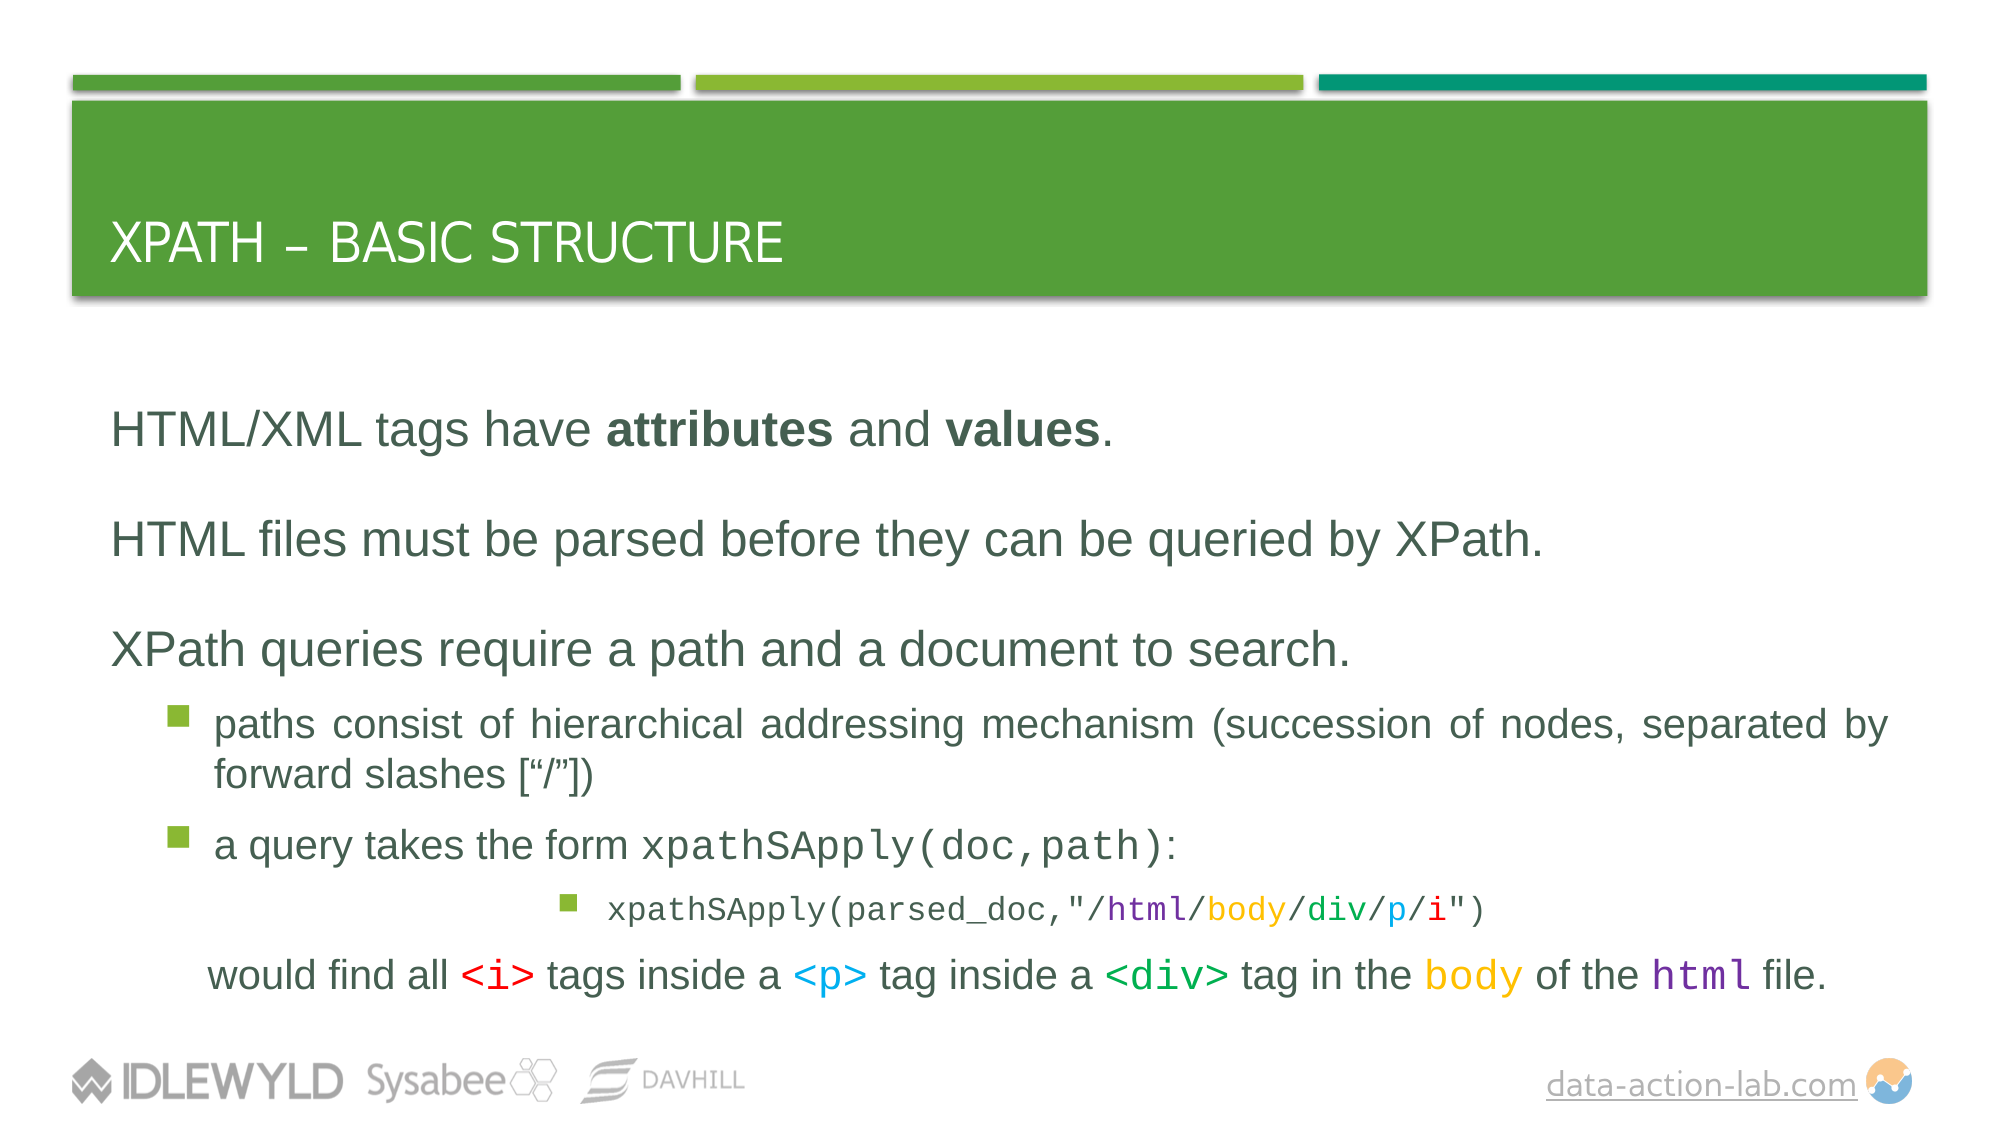

# XPath – Basic Structure
HTML/XML tags have attributes and values.

HTML files must be parsed before they can be queried by XPath.

XPath queries require a path and a document to search.
paths consist of hierarchical addressing mechanism (succession of nodes, separated by forward slashes [“/”])
a query takes the form xpathSApply(doc,path):
xpathSApply(parsed_doc,"/html/body/div/p/i")
would find all <i> tags inside a <p> tag inside a <div> tag in the body of the html file.